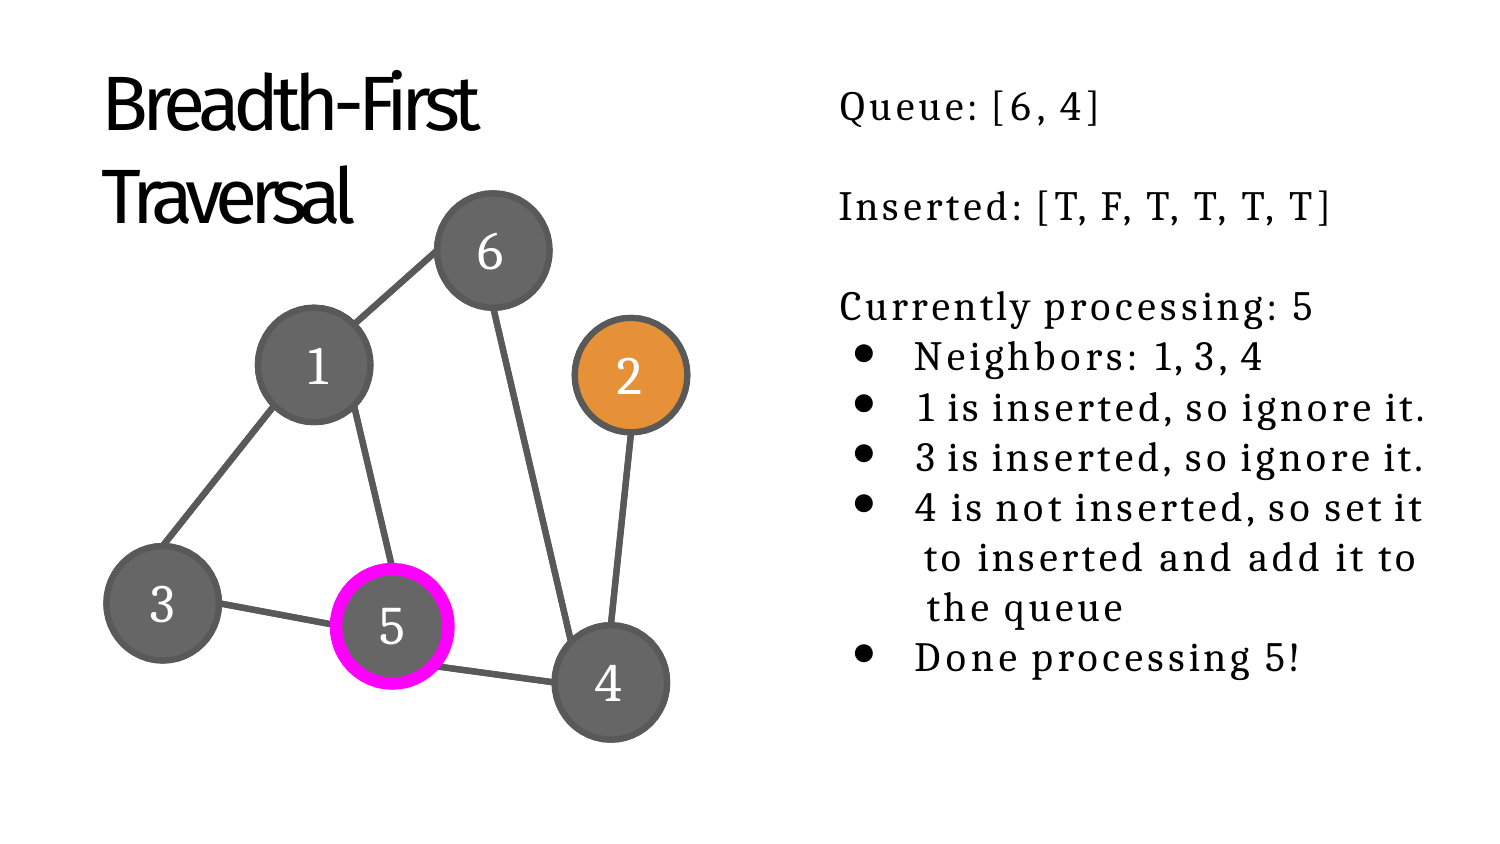

# Breadth-First Traversal
Queue: [6, 4]
Inserted: [T, F, T, T, T, T]

6

Currently processing: 5
Neighbors: 1, 3, 4
1 is inserted, so ignore it.
3 is inserted, so ignore it.
4 is not inserted, so set it  to inserted and add it to  the queue
Done processing 5!

1
2

3
5

4